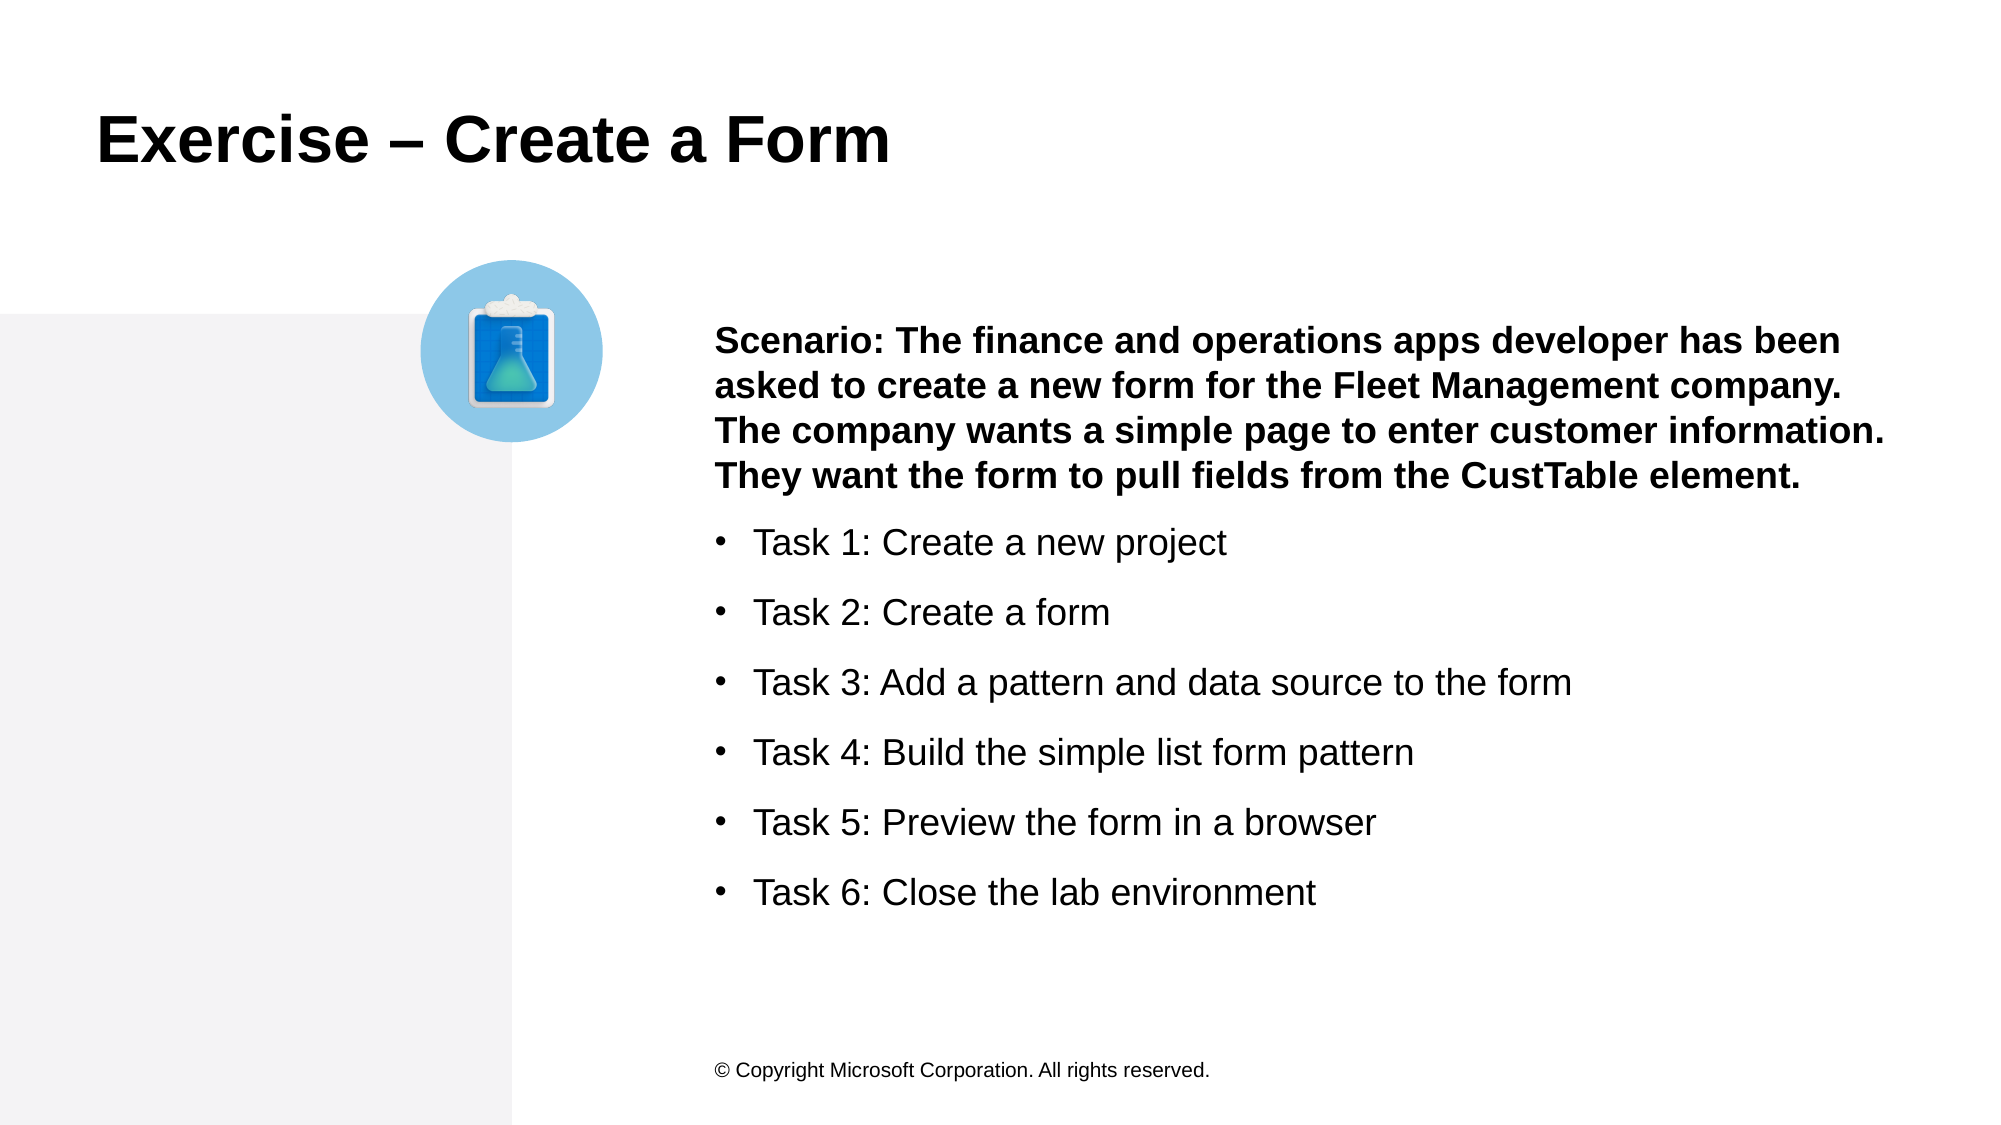

# Exercise – Create a Form
Scenario: The finance and operations apps developer has been asked to create a new form for the Fleet Management company. The company wants a simple page to enter customer information. They want the form to pull fields from the CustTable element.
Task 1: Create a new project
Task 2: Create a form
Task 3: Add a pattern and data source to the form
Task 4: Build the simple list form pattern
Task 5: Preview the form in a browser
Task 6: Close the lab environment